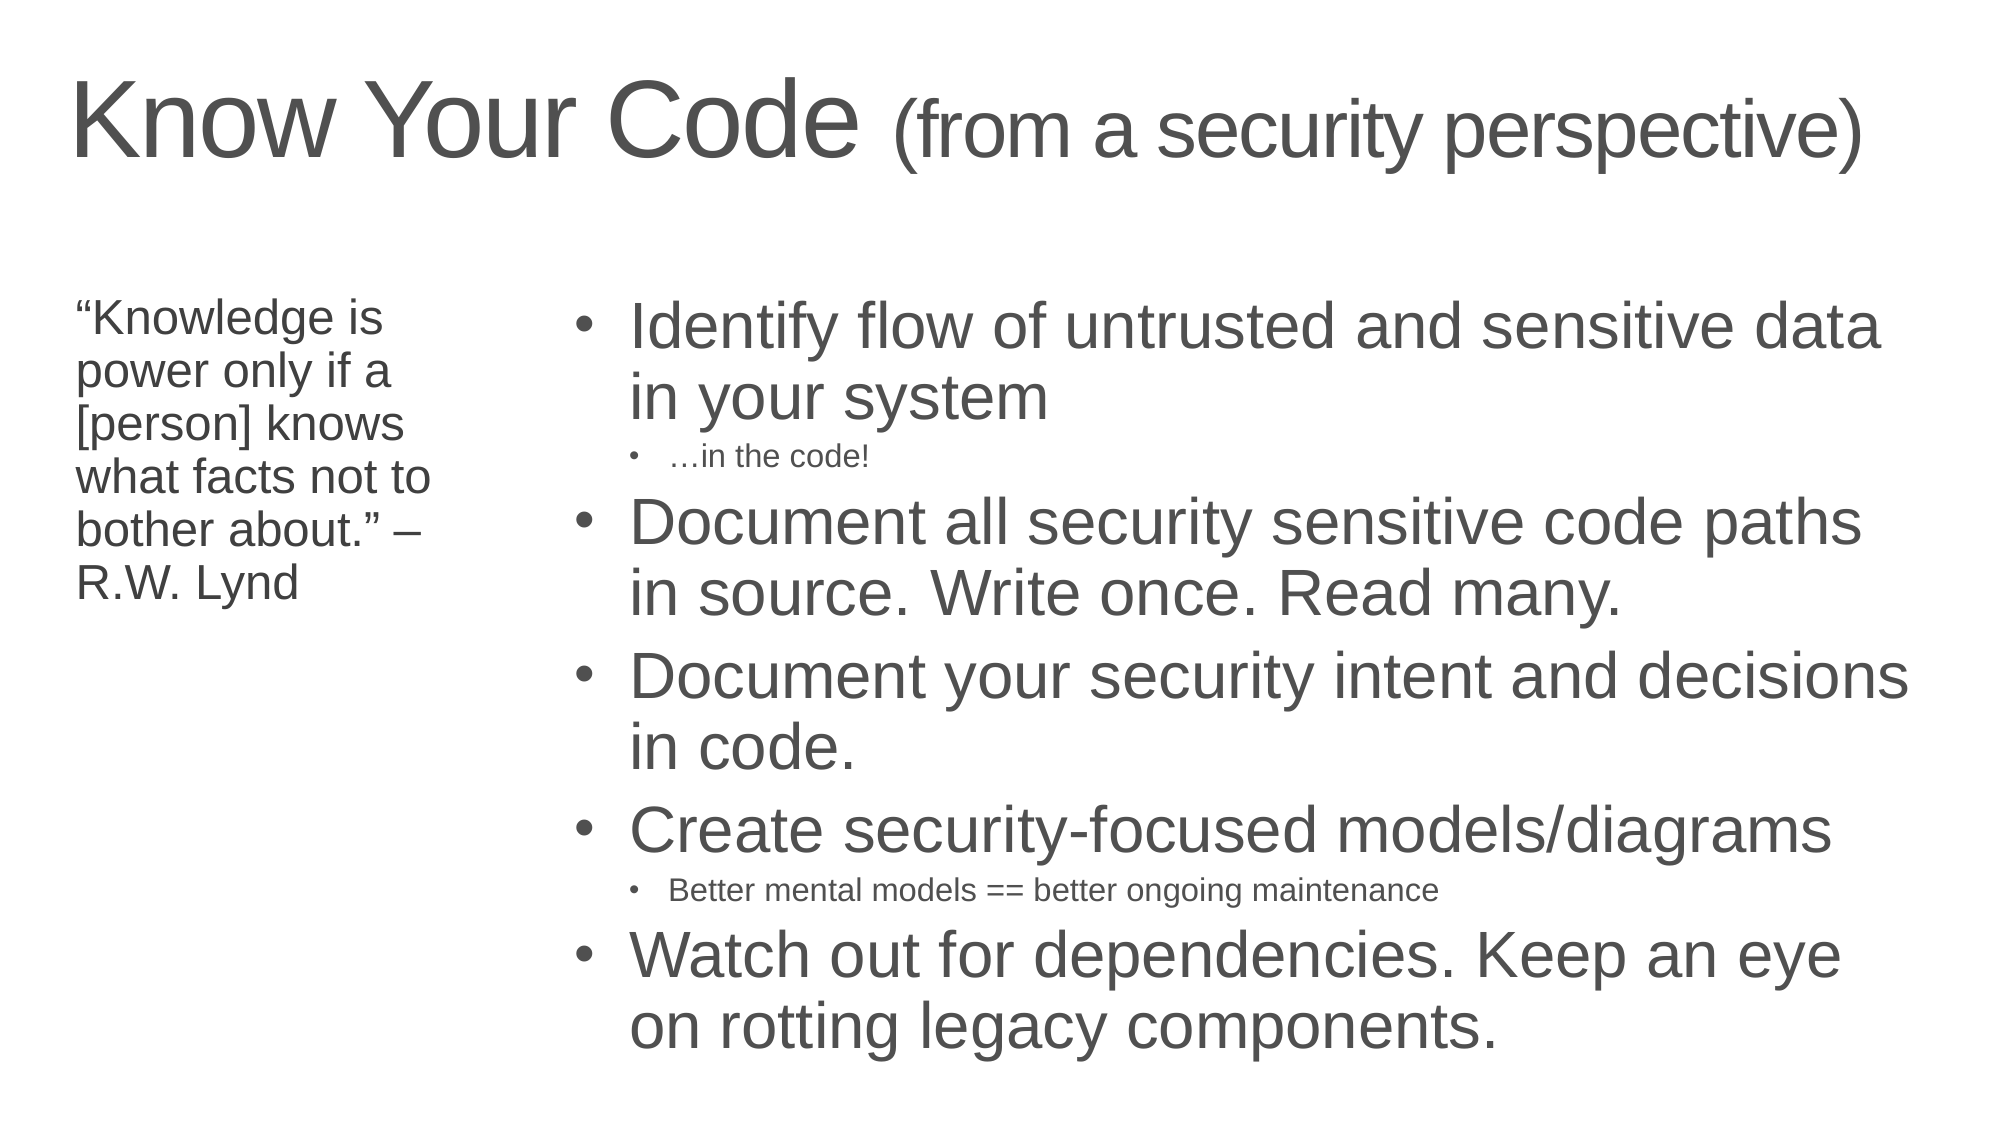

# Know Your Code (from a security perspective)
“Knowledge is power only if a [person] knows what facts not to bother about.” – R.W. Lynd
Identify flow of untrusted and sensitive data in your system
…in the code!
Document all security sensitive code paths in source. Write once. Read many.
Document your security intent and decisions in code.
Create security-focused models/diagrams
Better mental models == better ongoing maintenance
Watch out for dependencies. Keep an eye on rotting legacy components.